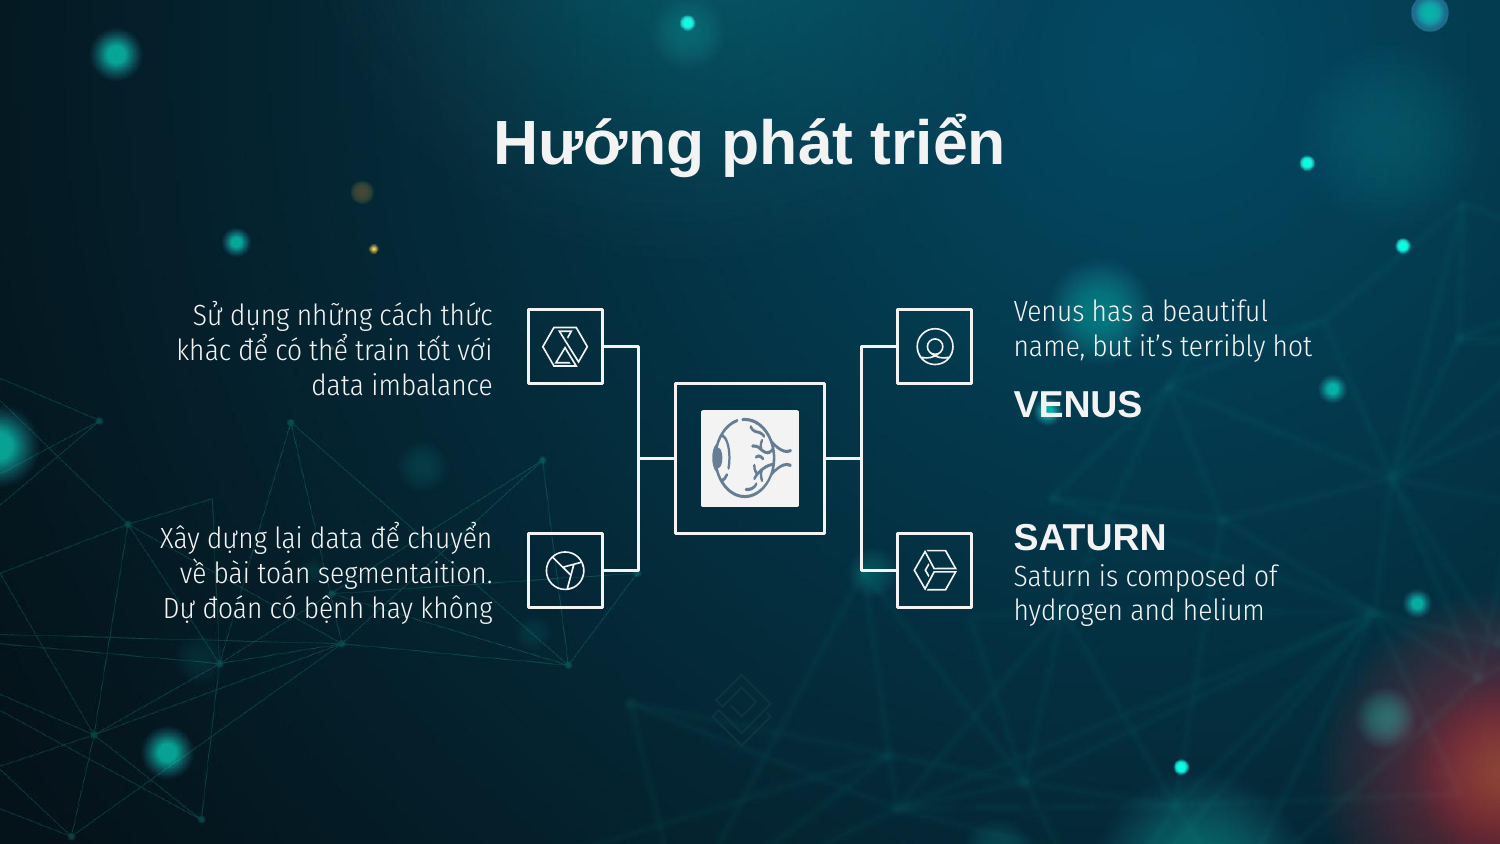

# Hướng phát triển
Venus has a beautiful name, but it’s terribly hot
Sử dụng những cách thức khác để có thể train tốt với data imbalance

VENUS

SATURN
Xây dựng lại data để chuyển về bài toán segmentaition. Dự đoán có bệnh hay không

Saturn is composed of hydrogen and helium